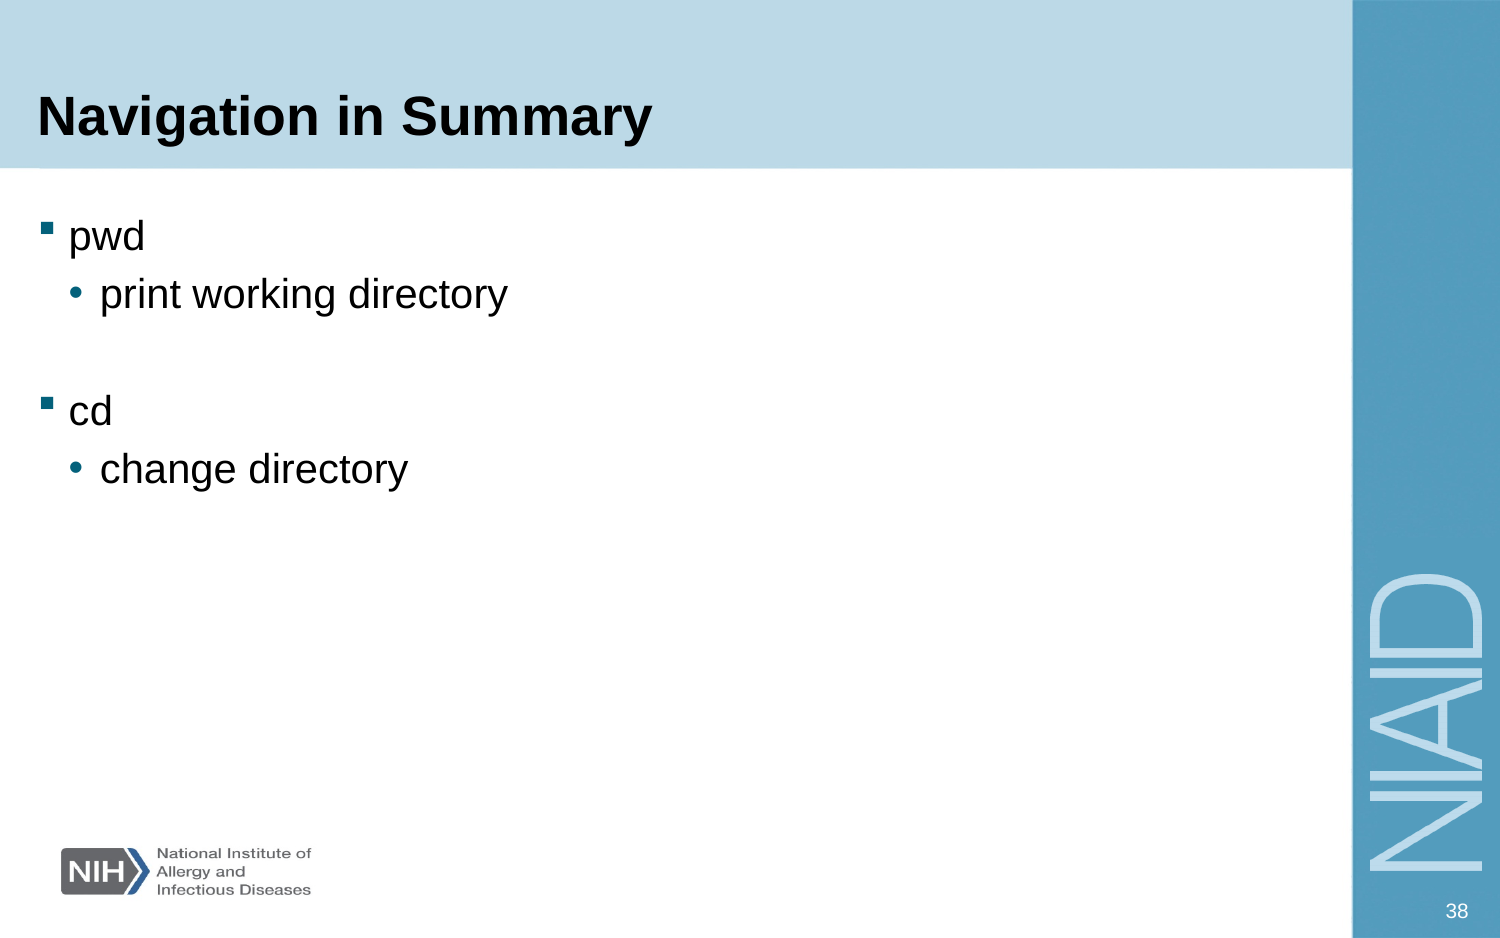

# Navigation in Summary
pwd
print working directory

cd
change directory

38